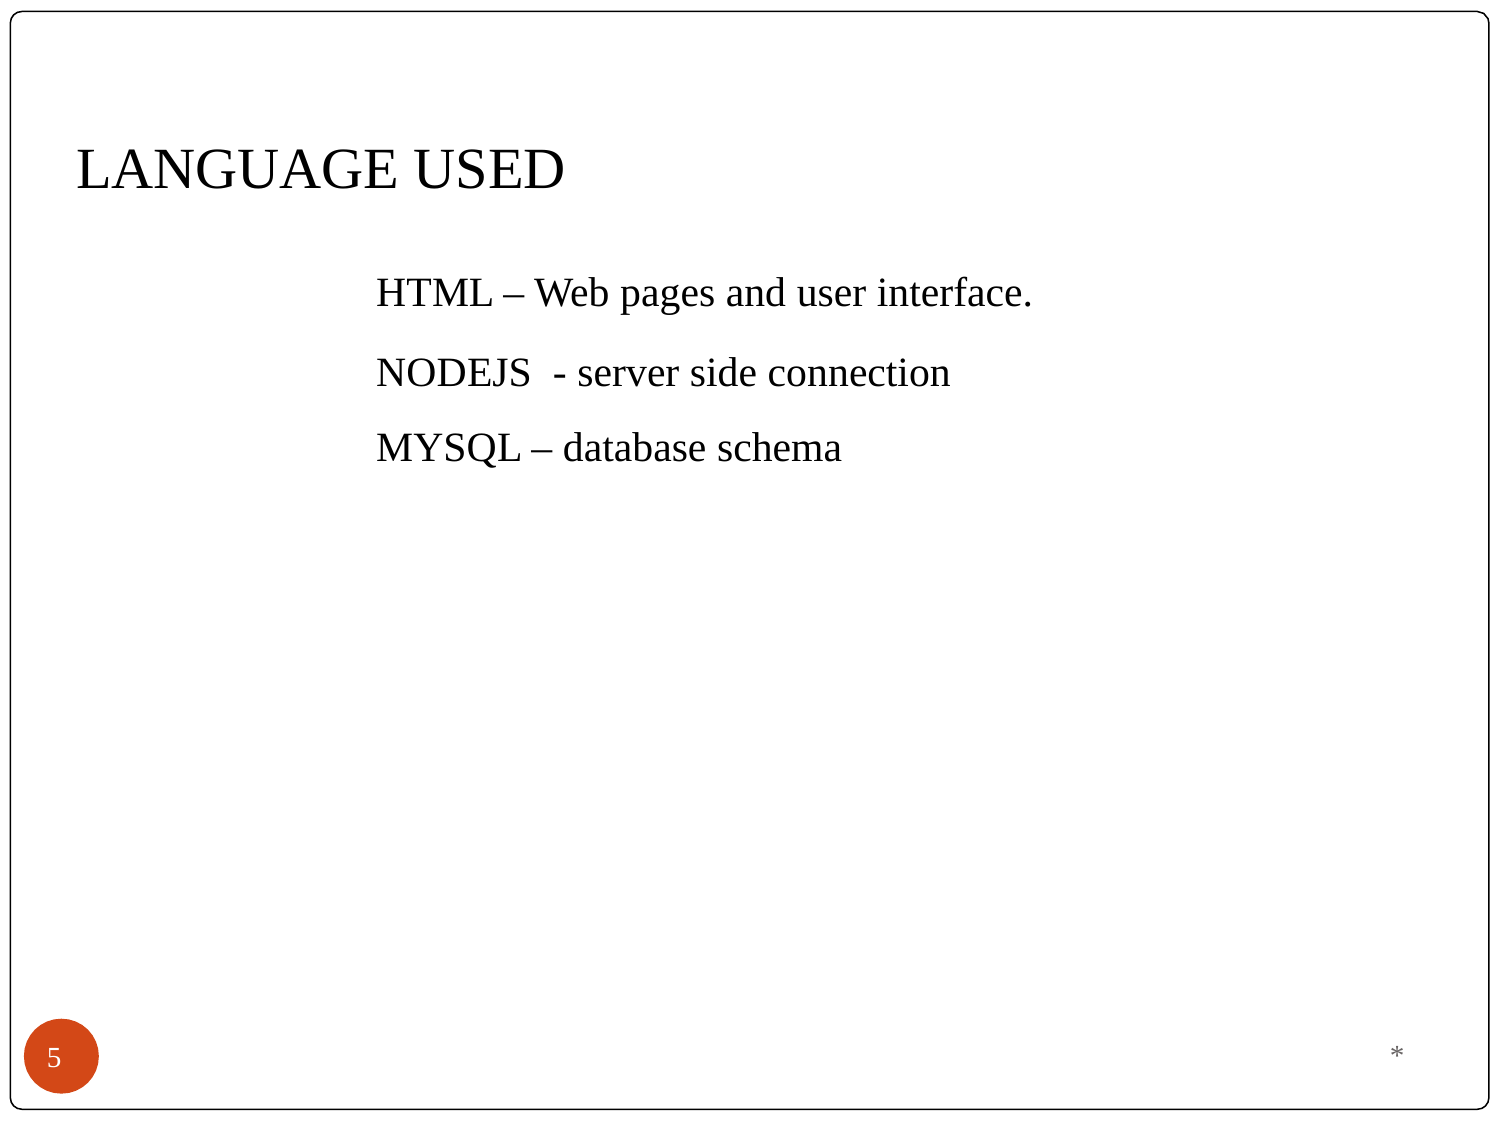

LANGUAGE USED
		HTML – Web pages and user interface.
  		NODEJS  - server side connection
		MYSQL – database schema

*
5